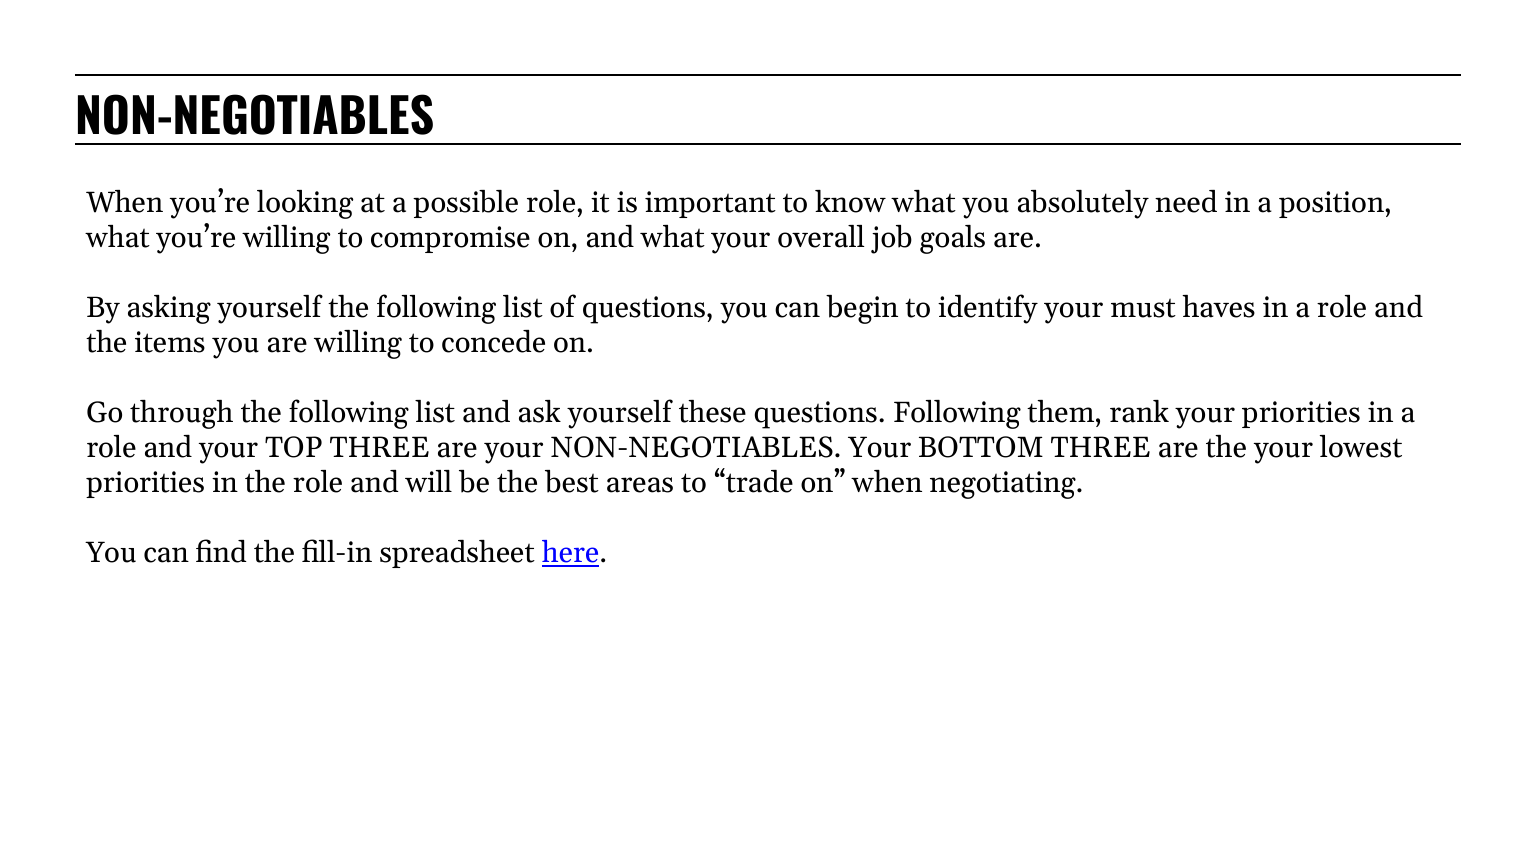

NON-NEGOTIABLES
When you’re looking at a possible role, it is important to know what you absolutely need in a position, what you’re willing to compromise on, and what your overall job goals are.

By asking yourself the following list of questions, you can begin to identify your must haves in a role and the items you are willing to concede on.

Go through the following list and ask yourself these questions. Following them, rank your priorities in a role and your TOP THREE are your NON-NEGOTIABLES. Your BOTTOM THREE are the your lowest priorities in the role and will be the best areas to “trade on” when negotiating.

You can find the fill-in spreadsheet here.